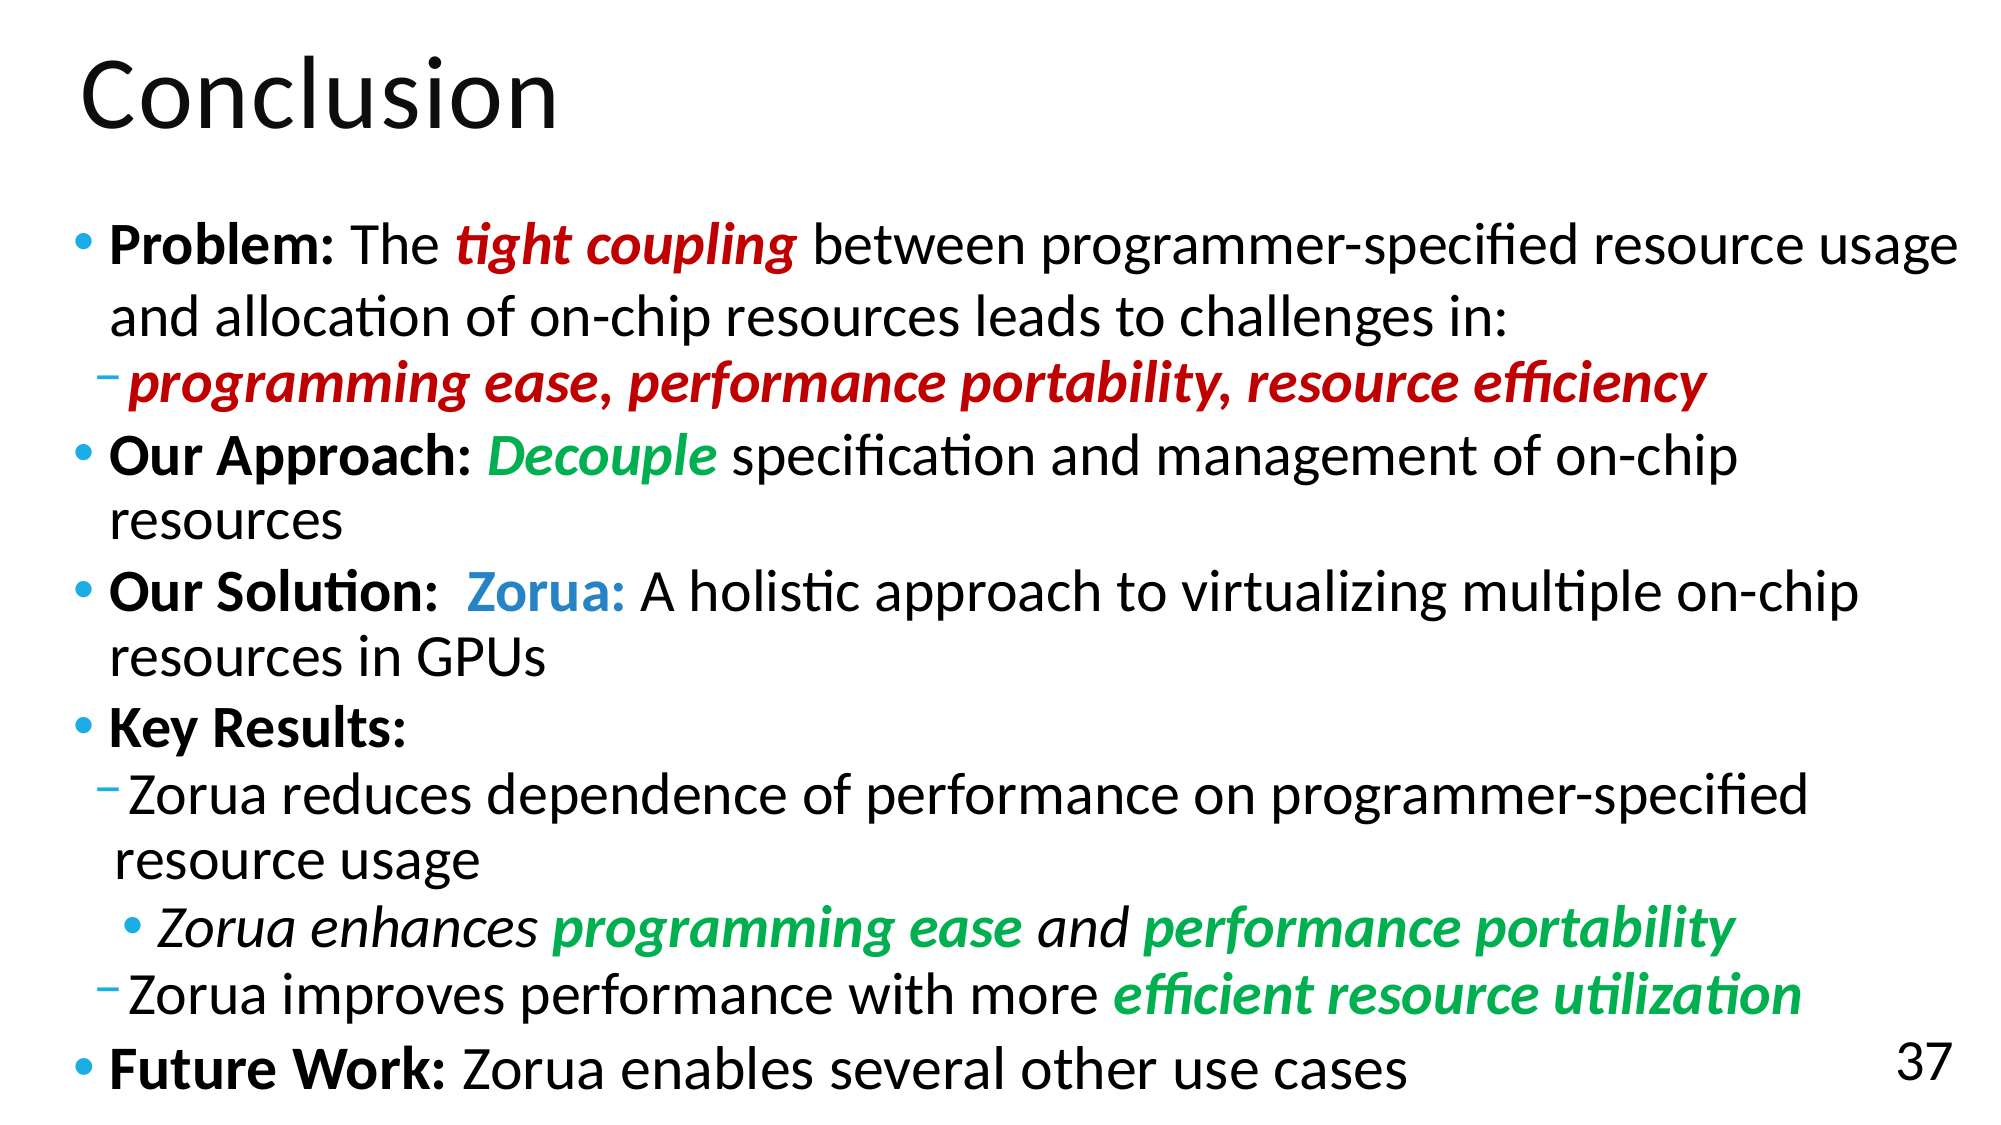

Conclusion
Problem: The tight coupling between programmer-specified resource usage and allocation of on-chip resources leads to challenges in:
 programming ease, performance portability, resource efficiency
Our Approach: Decouple specification and management of on-chip resources
Our Solution:  Zorua: A holistic approach to virtualizing multiple on-chip resources in GPUs
Key Results:
 Zorua reduces dependence of performance on programmer-specified resource usage
 Zorua enhances programming ease and performance portability
 Zorua improves performance with more efficient resource utilization
Future Work: Zorua enables several other use cases
37